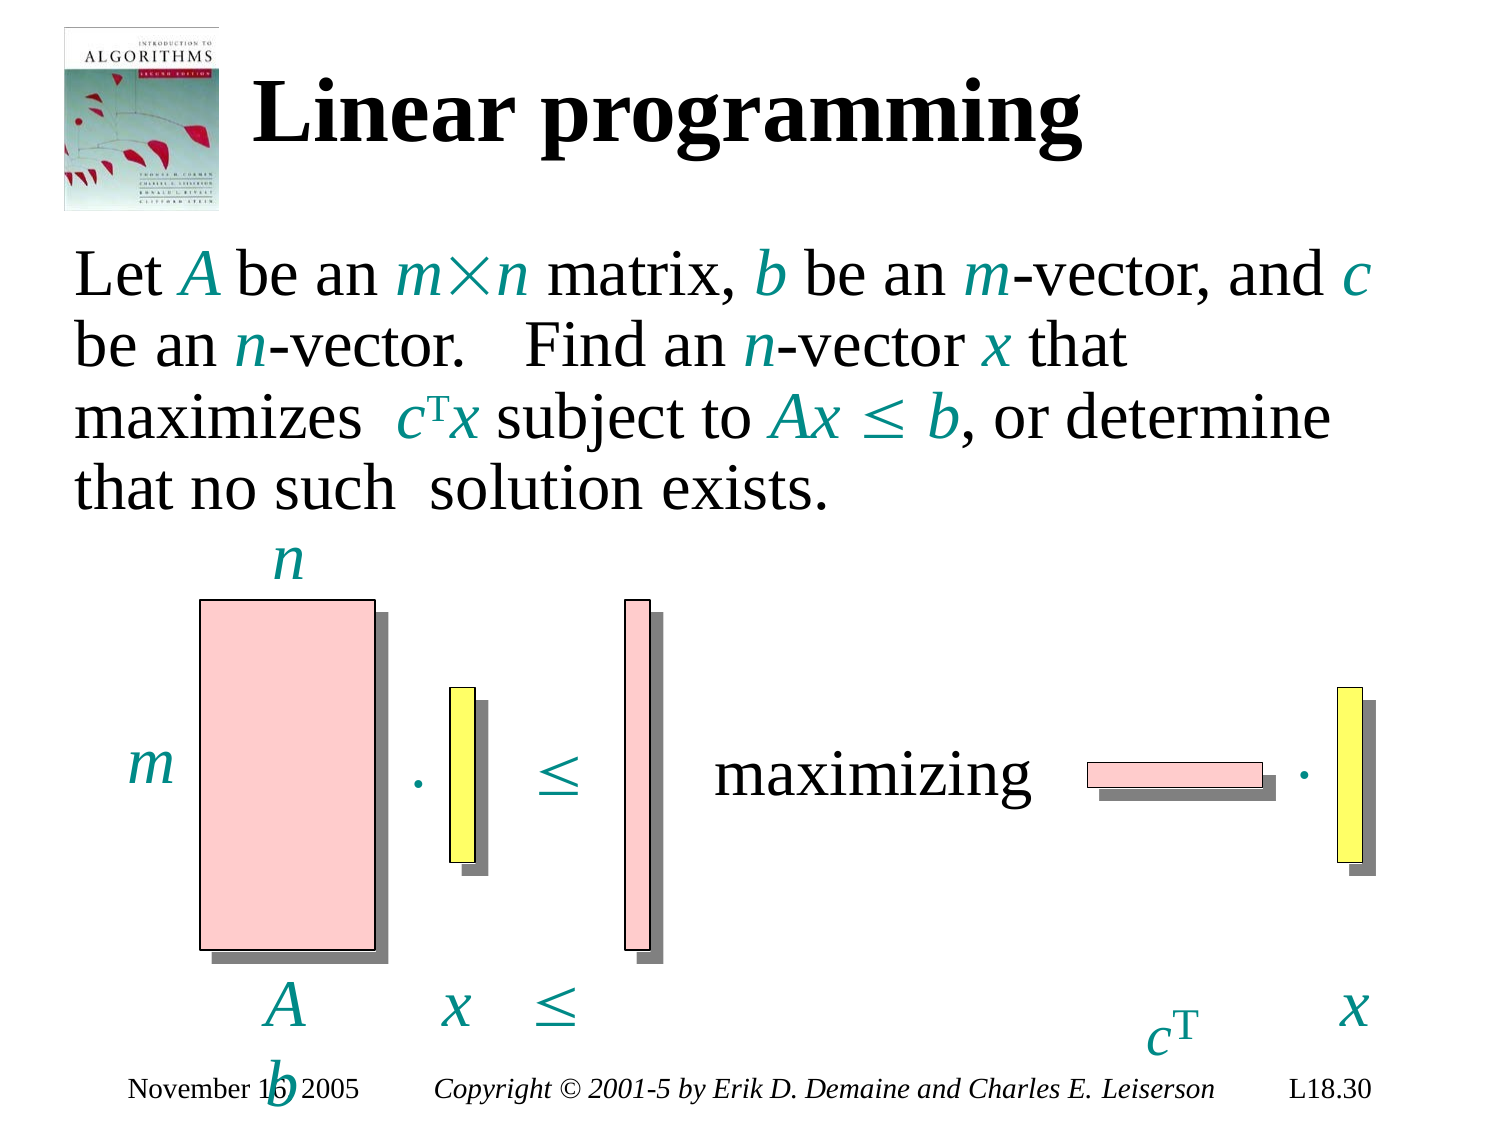

# Linear programming
Let A be an m×n matrix, b be an m-vector, and c  be an n-vector.	Find an n-vector x that maximizes  cTx subject to Ax ≤ b, or determine that no such  solution exists.
n

.
m
.
maximizing
≤

cT
x
A	x	≤	b
November 16, 2005
Copyright © 2001-5 by Erik D. Demaine and Charles E. Leiserson
L18.30